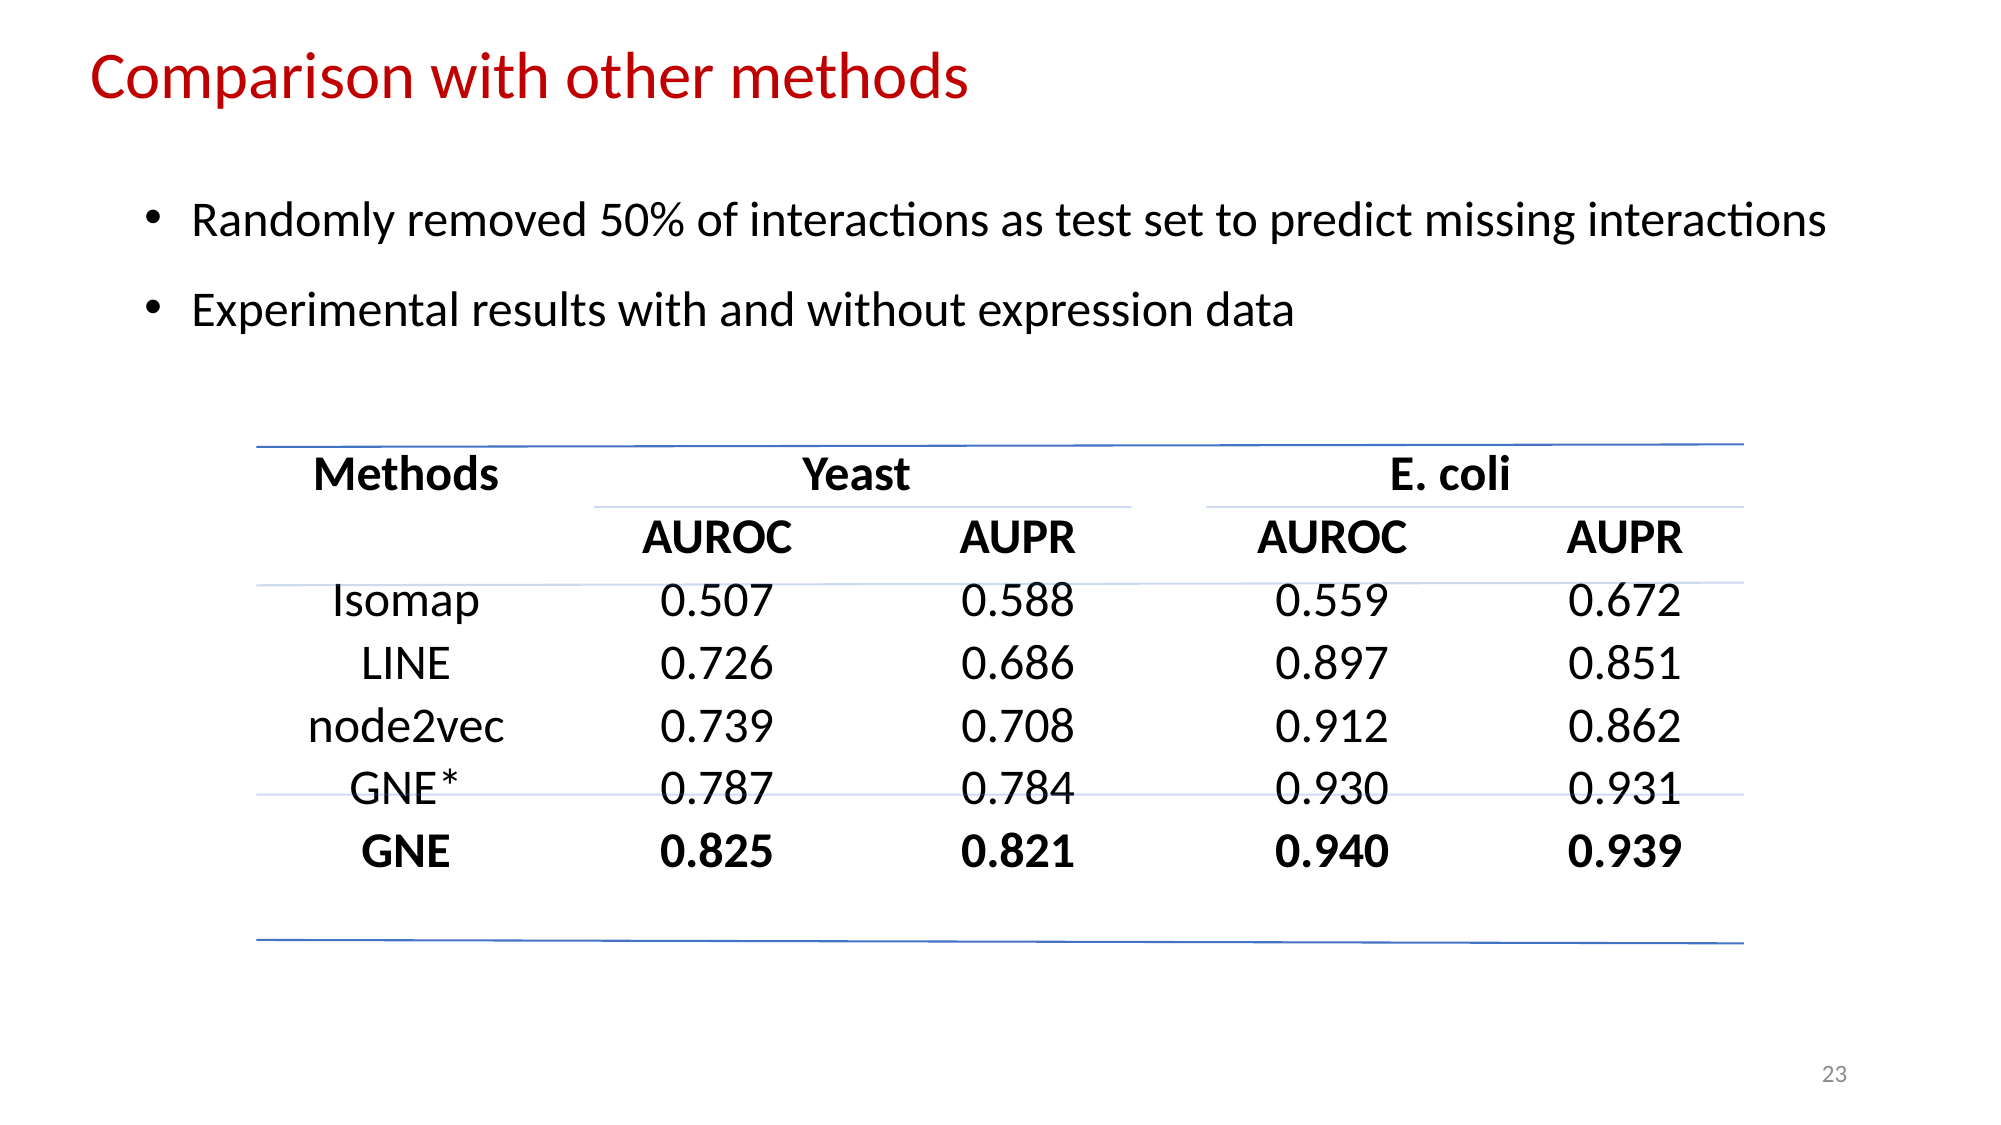

# Comparison with other methods
Randomly removed 50% of interactions as test set to predict missing interactions
Experimental results with and without expression data

| Methods | Yeast |  | E. coli |  |
| --- | --- | --- | --- | --- |
|  | AUROC | AUPR | AUROC | AUPR |
| Isomap | 0.507 | 0.588 | 0.559 | 0.672 |
| LINE | 0.726 | 0.686 | 0.897 | 0.851 |
| node2vec | 0.739 | 0.708 | 0.912 | 0.862 |
| GNE\* | 0.787 | 0.784 | 0.930 | 0.931 |
| GNE | 0.825 | 0.821 | 0.940 | 0.939 |
23